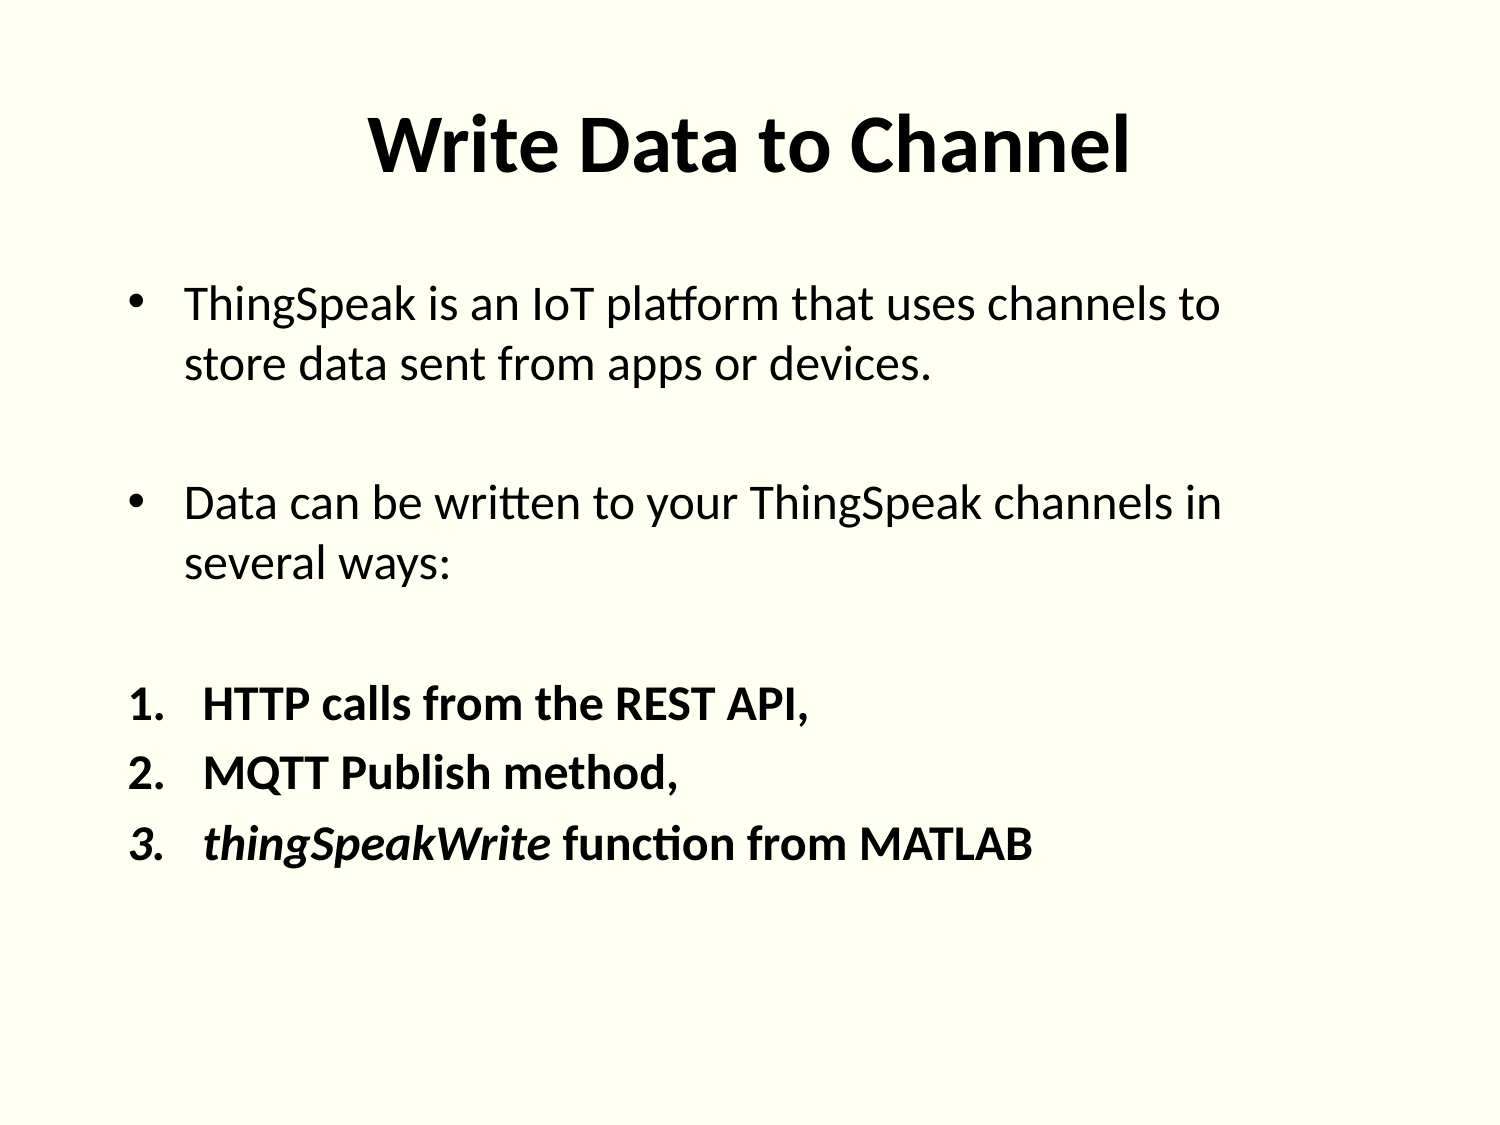

# Write Data to Channel
ThingSpeak is an IoT platform that uses channels to store data sent from apps or devices.

Data can be written to your ThingSpeak channels in several ways:

HTTP calls from the REST API,
MQTT Publish method,
thingSpeakWrite function from MATLAB